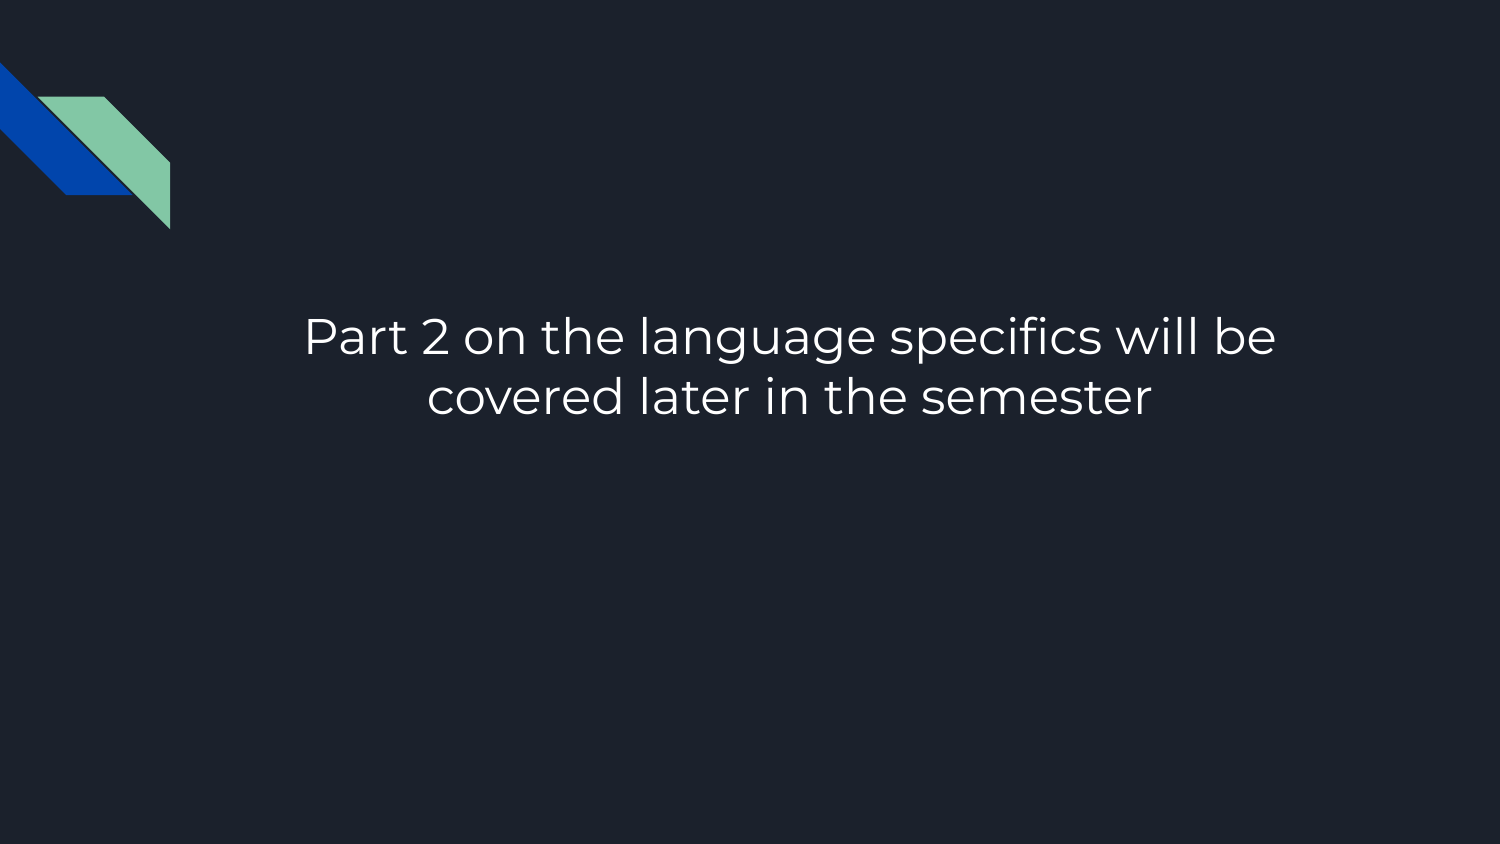

# Part 2 on the language specifics will be covered later in the semester